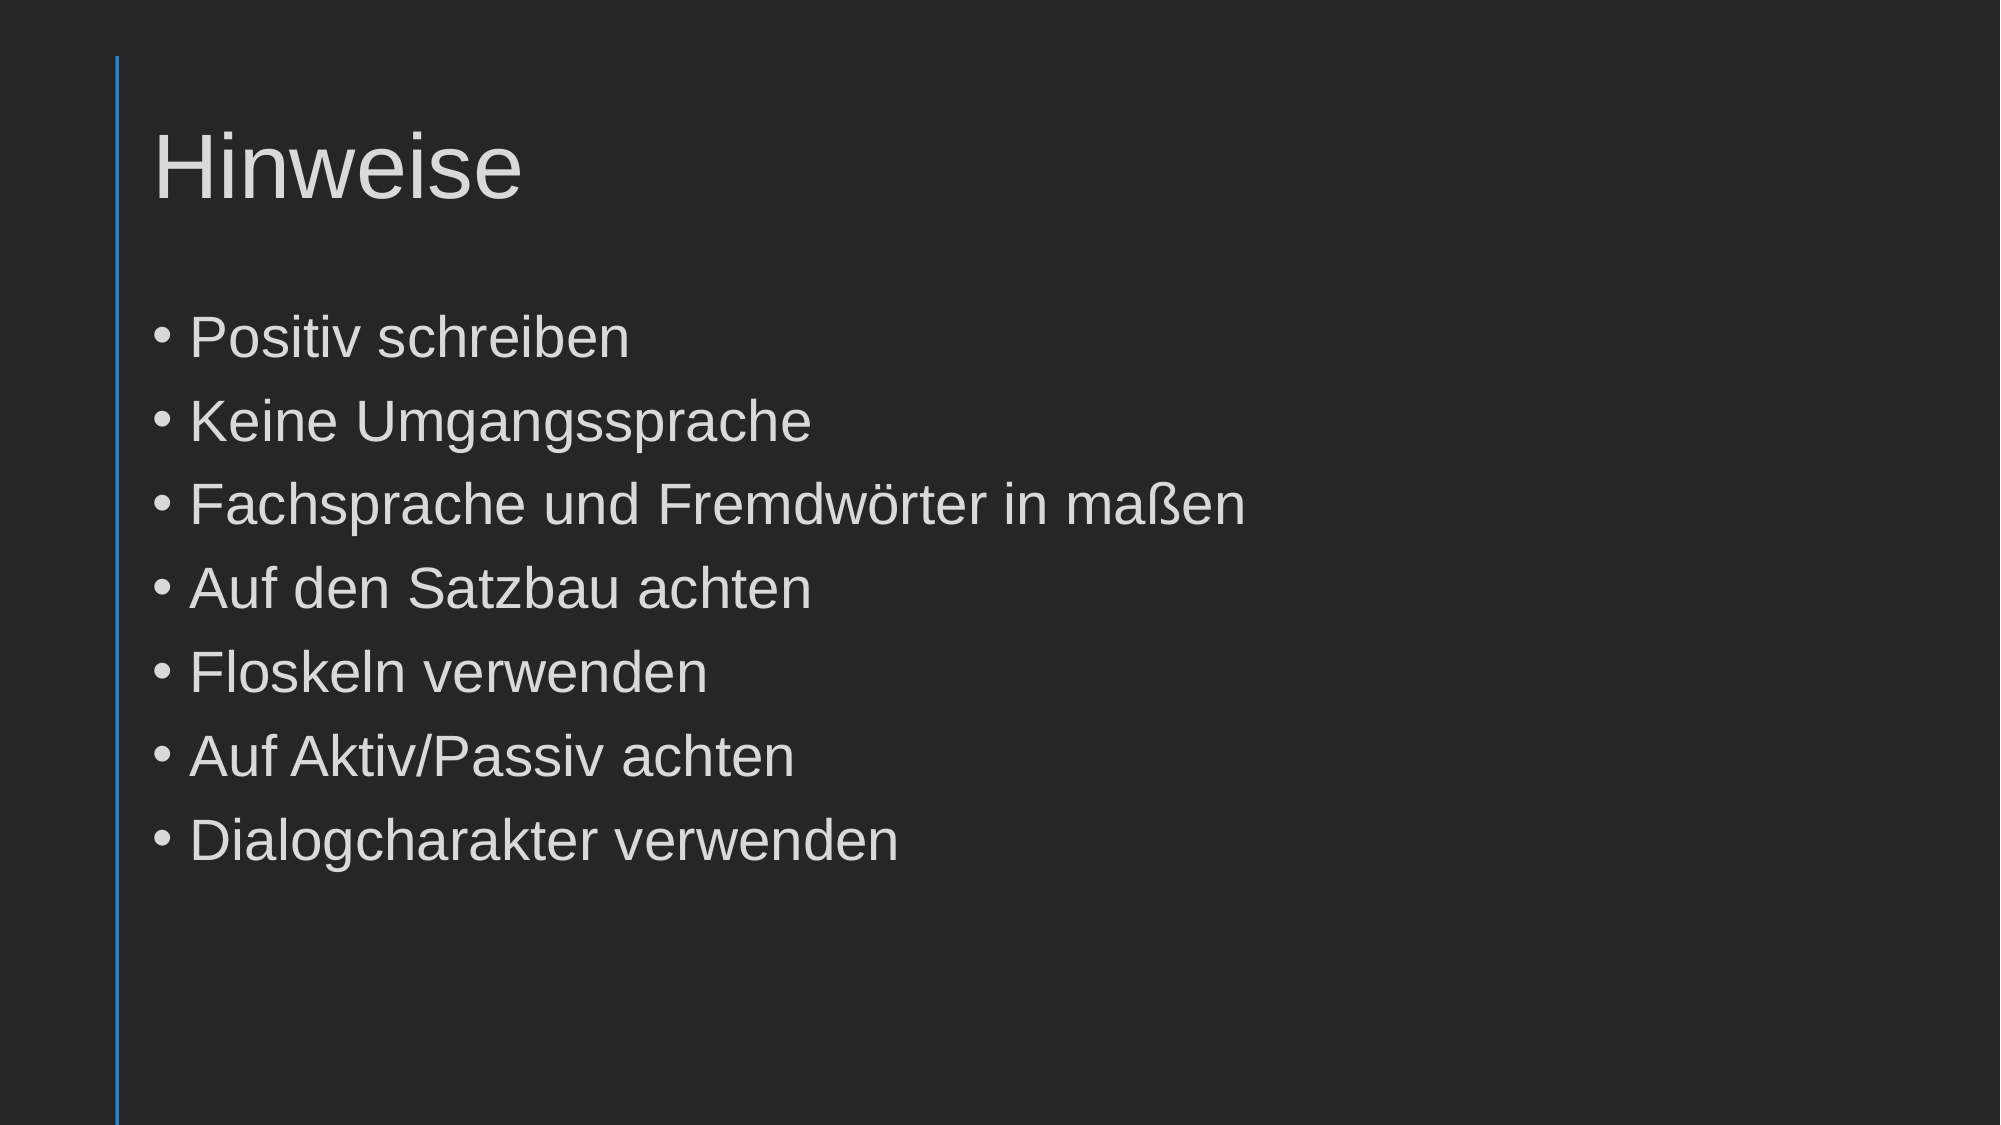

# Hinweise
Positiv schreiben
Keine Umgangssprache
Fachsprache und Fremdwörter in maßen
Auf den Satzbau achten
Floskeln verwenden
Auf Aktiv/Passiv achten
Dialogcharakter verwenden